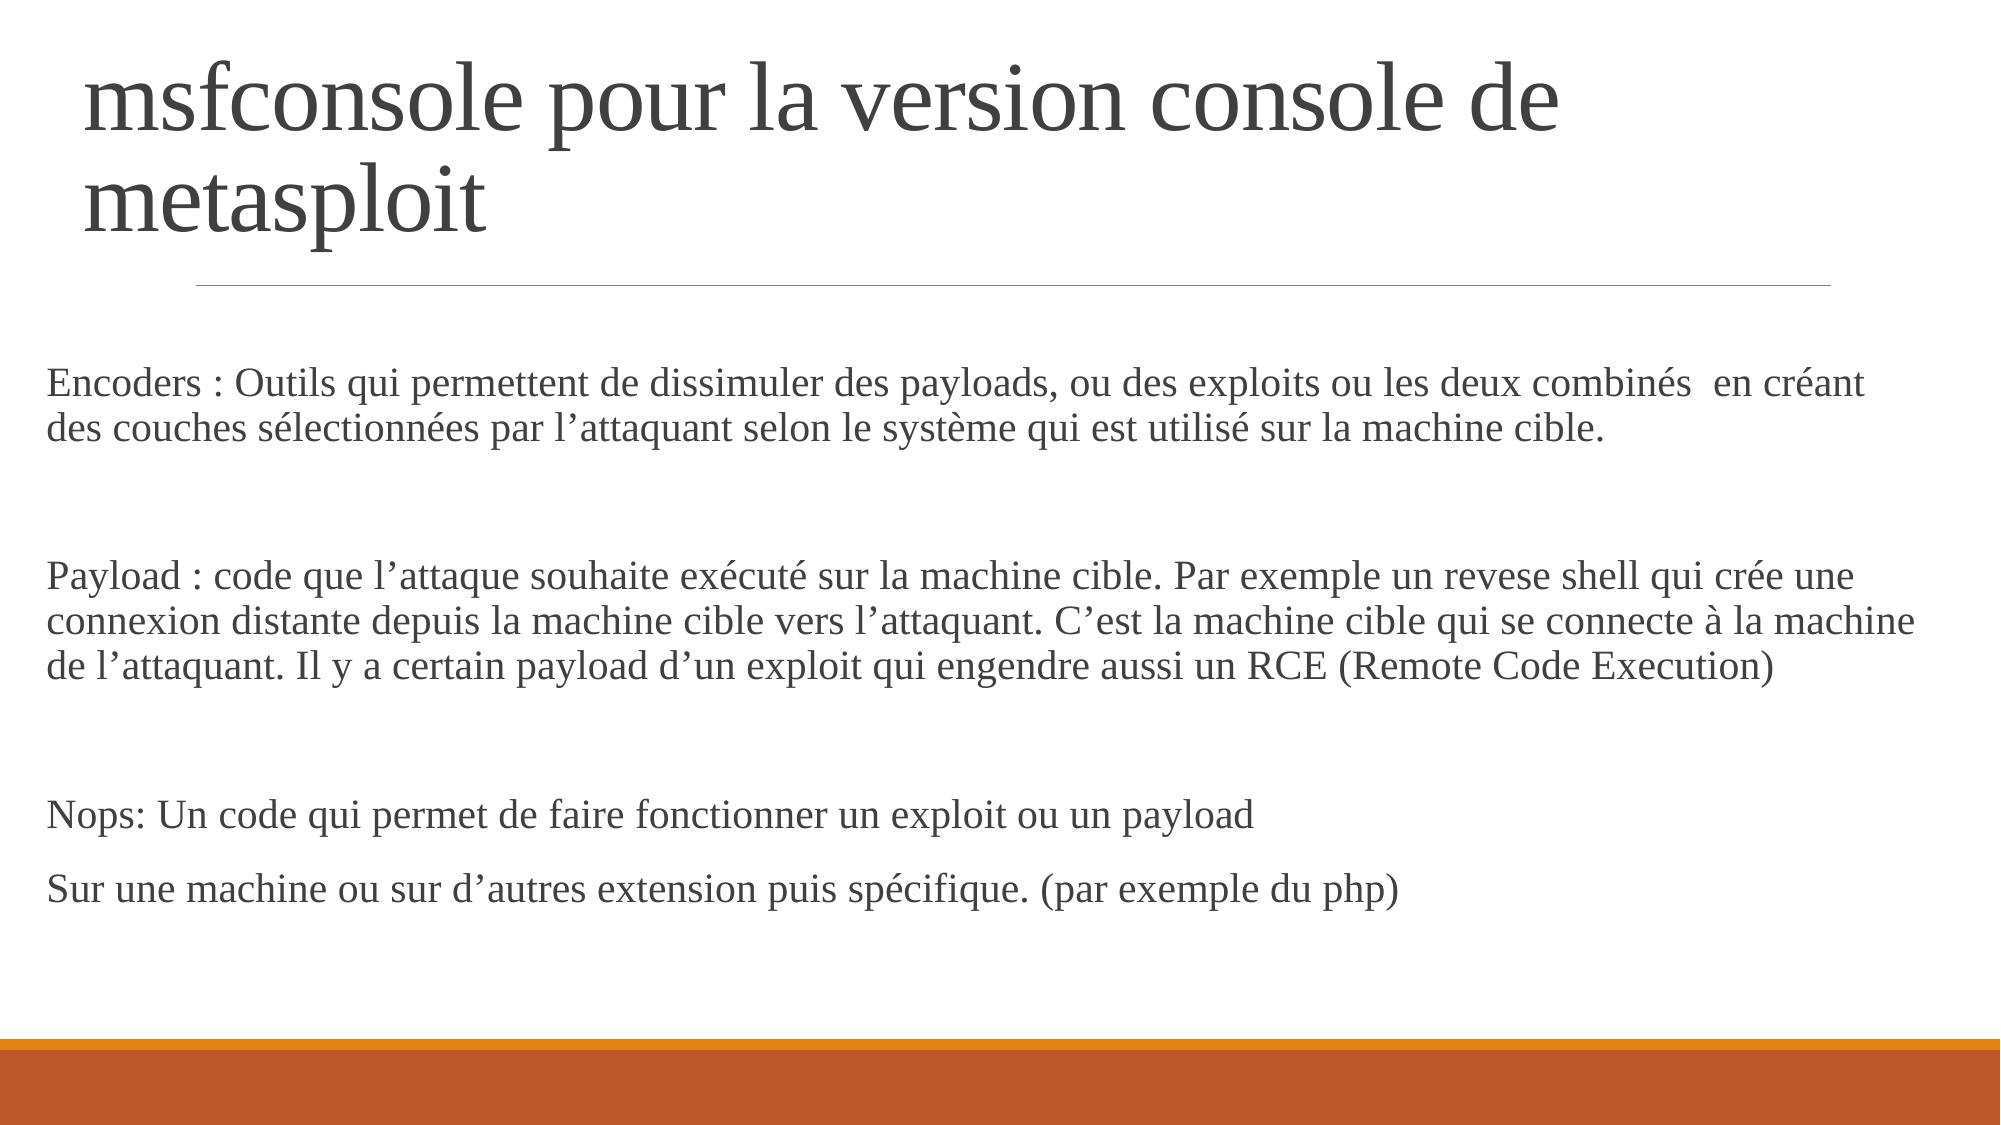

# msfconsole pour la version console de metasploit
Encoders : Outils qui permettent de dissimuler des payloads, ou des exploits ou les deux combinés  en créant des couches sélectionnées par l’attaquant selon le système qui est utilisé sur la machine cible.

Payload : code que l’attaque souhaite exécuté sur la machine cible. Par exemple un revese shell qui crée une connexion distante depuis la machine cible vers l’attaquant. C’est la machine cible qui se connecte à la machine de l’attaquant. Il y a certain payload d’un exploit qui engendre aussi un RCE (Remote Code Execution)

Nops: Un code qui permet de faire fonctionner un exploit ou un payload
Sur une machine ou sur d’autres extension puis spécifique. (par exemple du php)